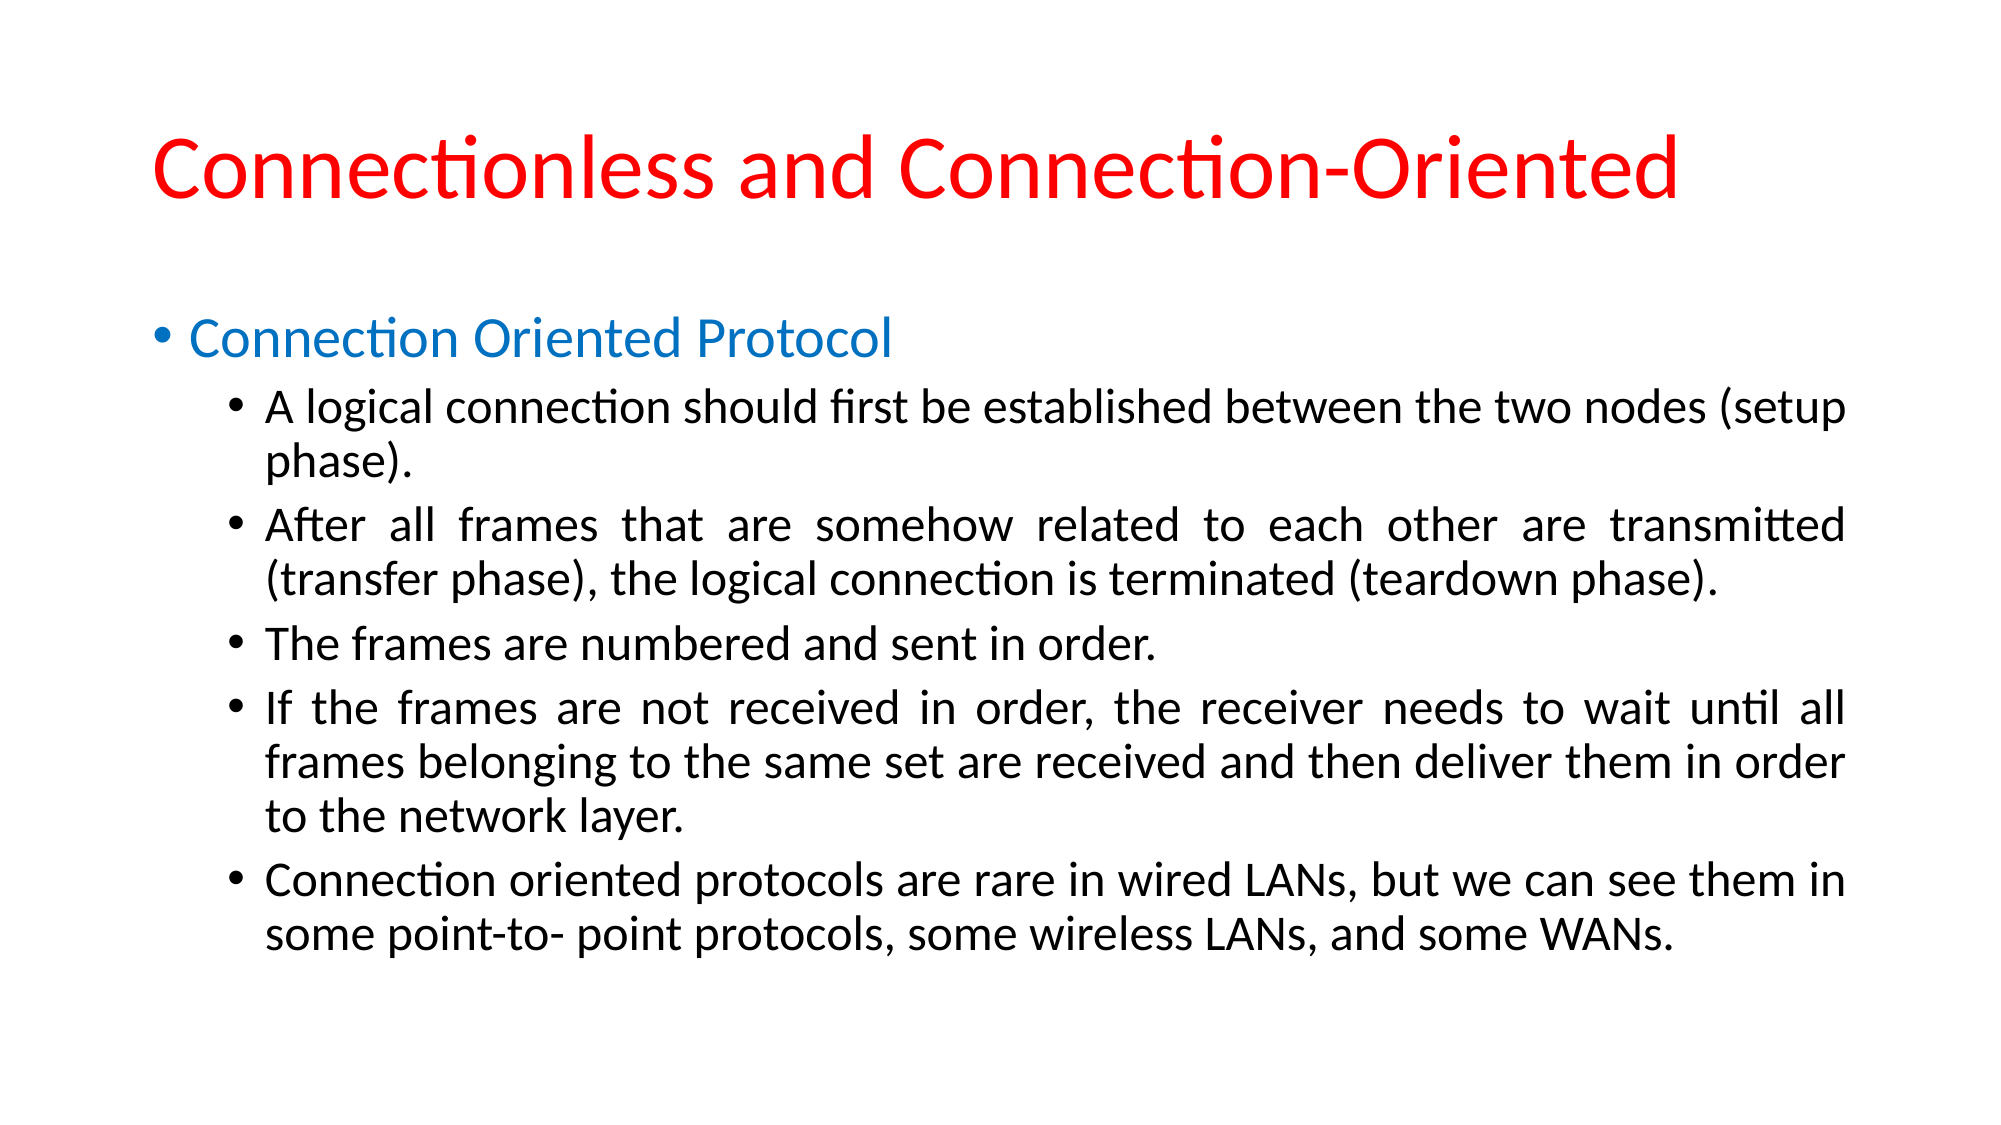

# Connectionless and Connection-Oriented
Connection Oriented Protocol
A logical connection should first be established between the two nodes (setup phase).
After all frames that are somehow related to each other are transmitted (transfer phase), the logical connection is terminated (teardown phase).
The frames are numbered and sent in order.
If the frames are not received in order, the receiver needs to wait until all frames belonging to the same set are received and then deliver them in order to the network layer.
Connection oriented protocols are rare in wired LANs, but we can see them in some point-to- point protocols, some wireless LANs, and some WANs.